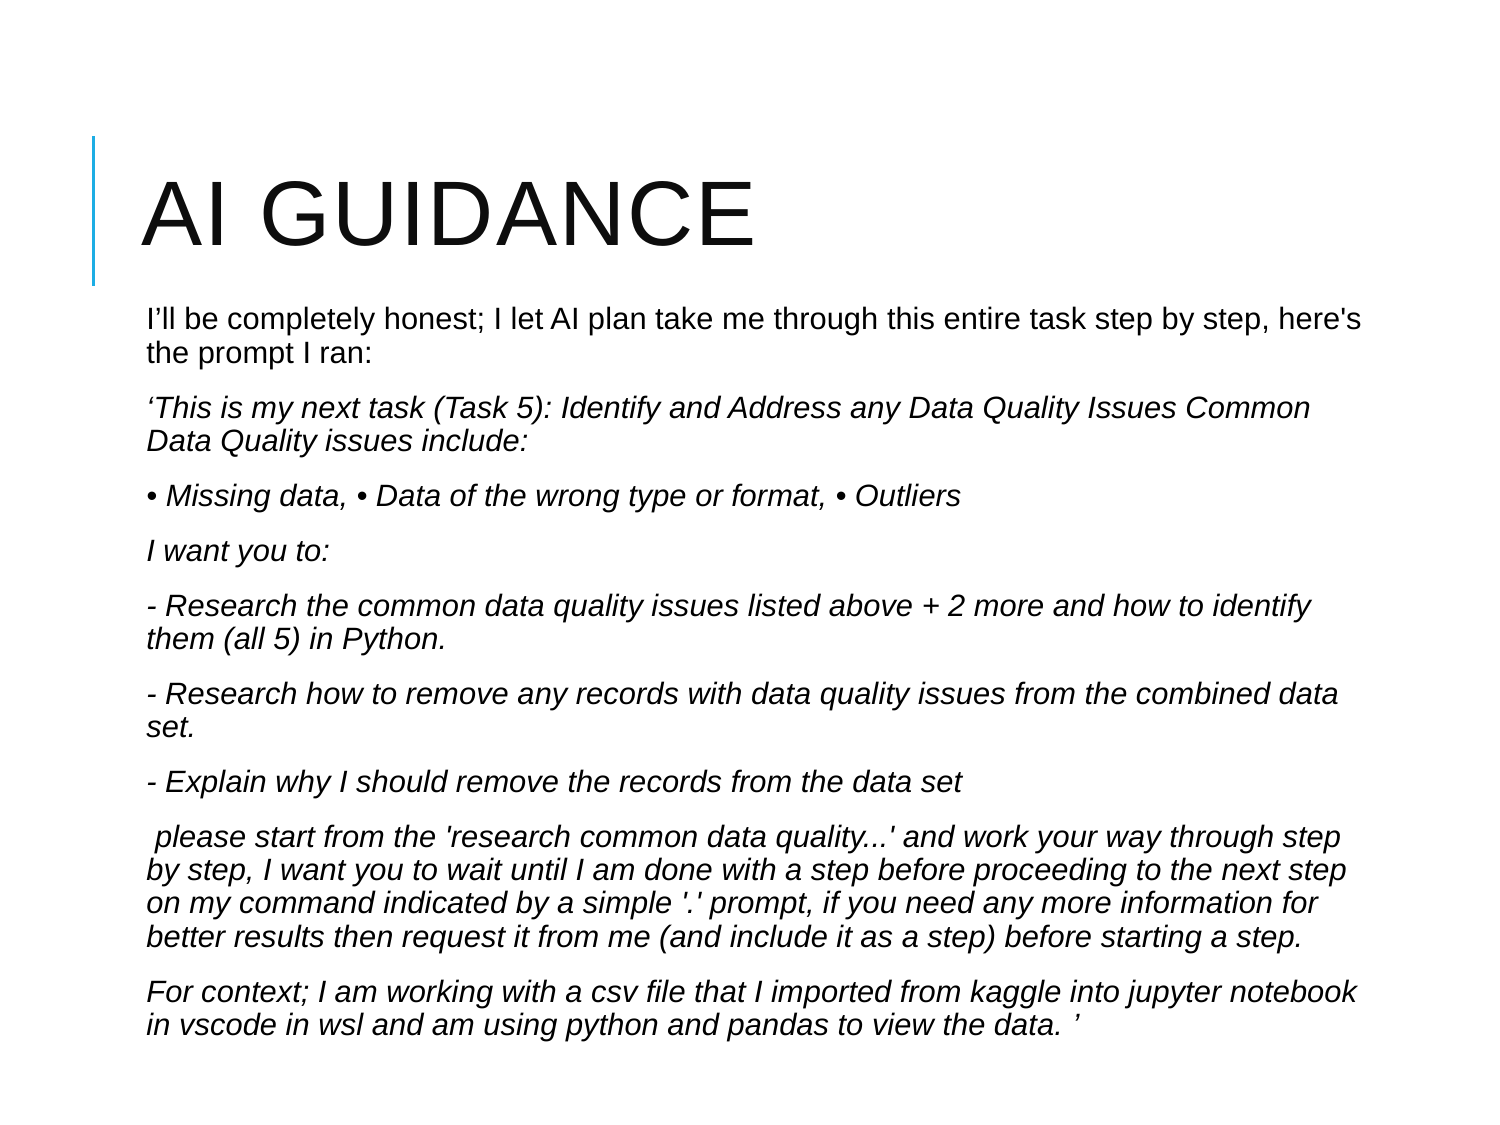

# AI Guidance
I’ll be completely honest; I let AI plan take me through this entire task step by step, here's the prompt I ran:
‘This is my next task (Task 5): Identify and Address any Data Quality Issues Common Data Quality issues include:
• Missing data, • Data of the wrong type or format, • Outliers
I want you to:
- Research the common data quality issues listed above + 2 more and how to identify them (all 5) in Python.
- Research how to remove any records with data quality issues from the combined data set.
- Explain why I should remove the records from the data set
 please start from the 'research common data quality...' and work your way through step by step, I want you to wait until I am done with a step before proceeding to the next step on my command indicated by a simple '.' prompt, if you need any more information for better results then request it from me (and include it as a step) before starting a step.
For context; I am working with a csv file that I imported from kaggle into jupyter notebook in vscode in wsl and am using python and pandas to view the data. ’